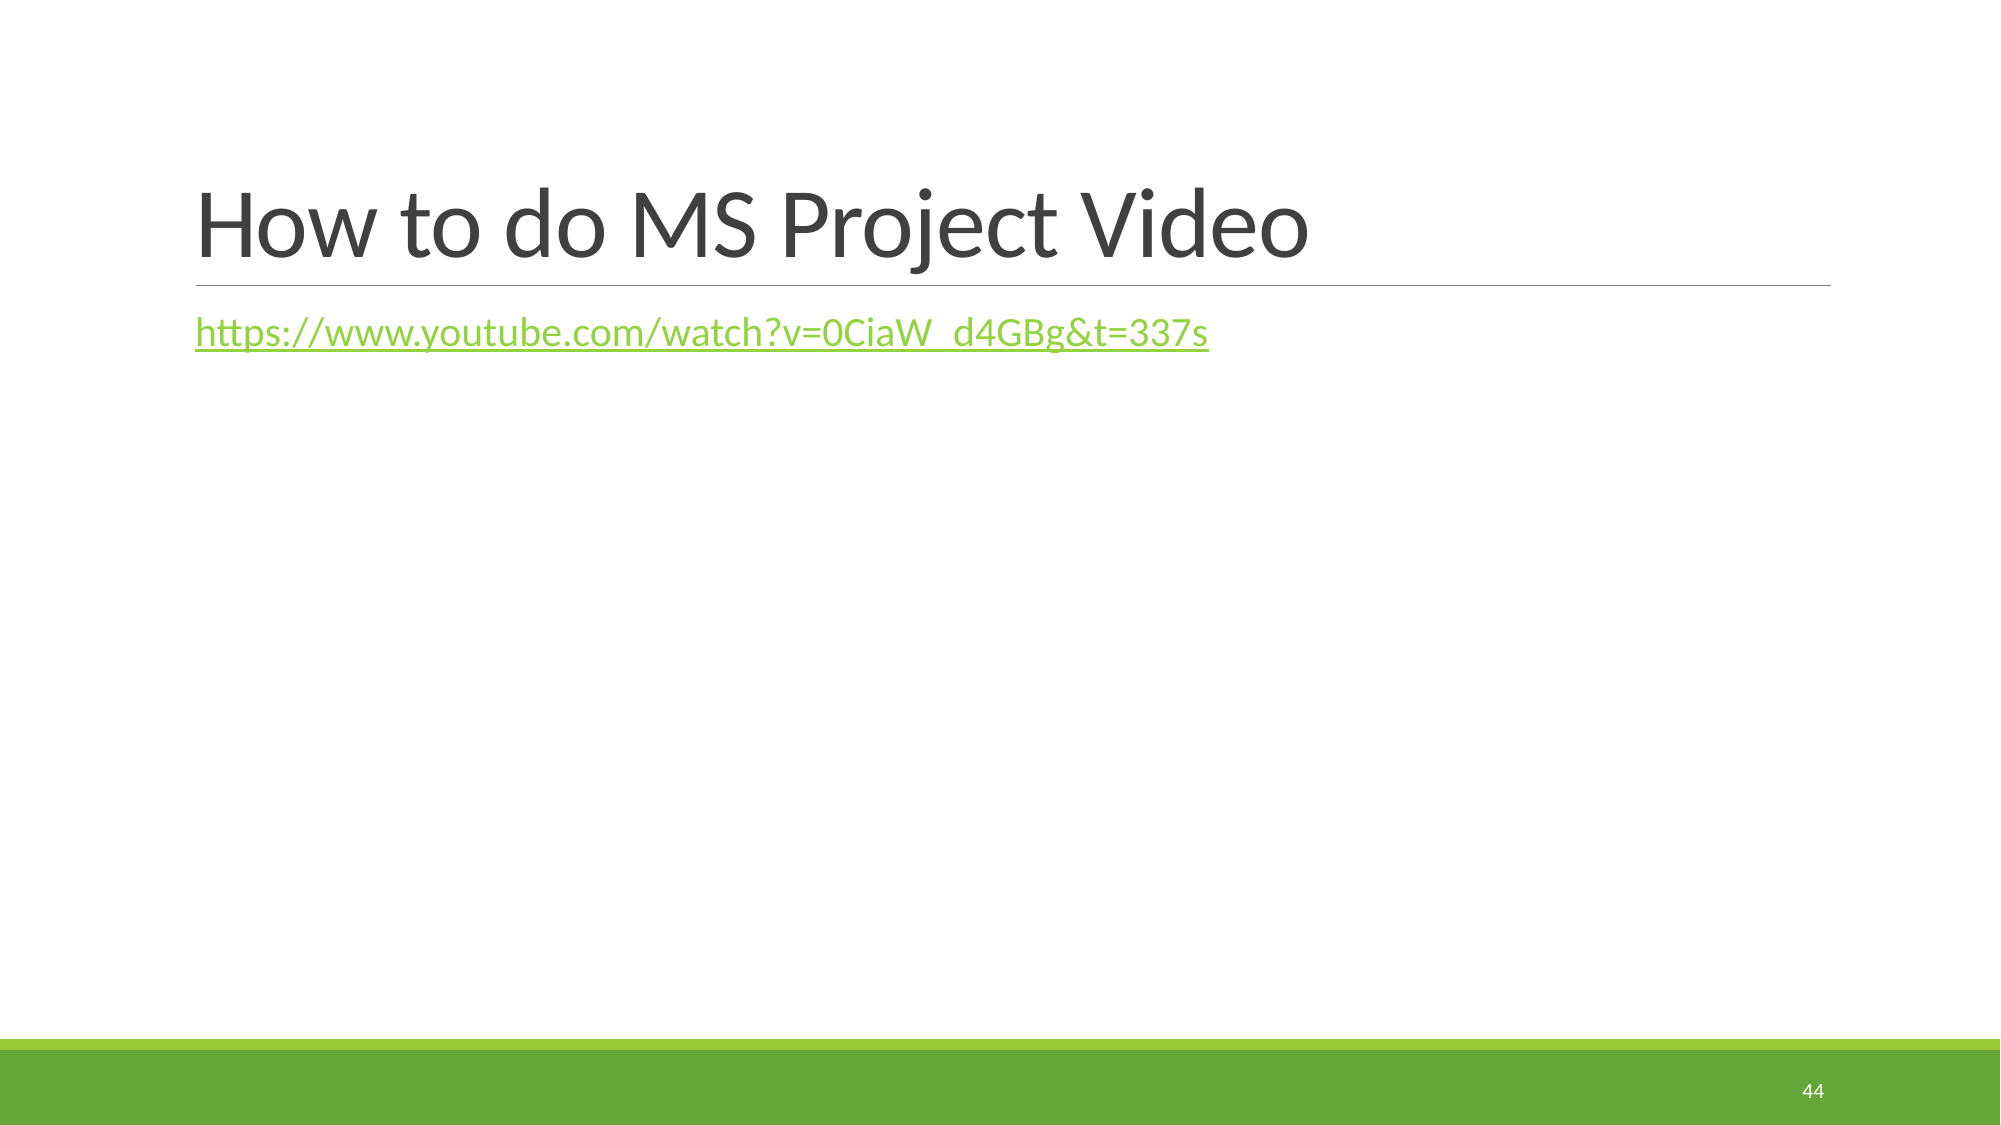

# How to do MS Project Video
https://www.youtube.com/watch?v=0CiaW_d4GBg&t=337s

44